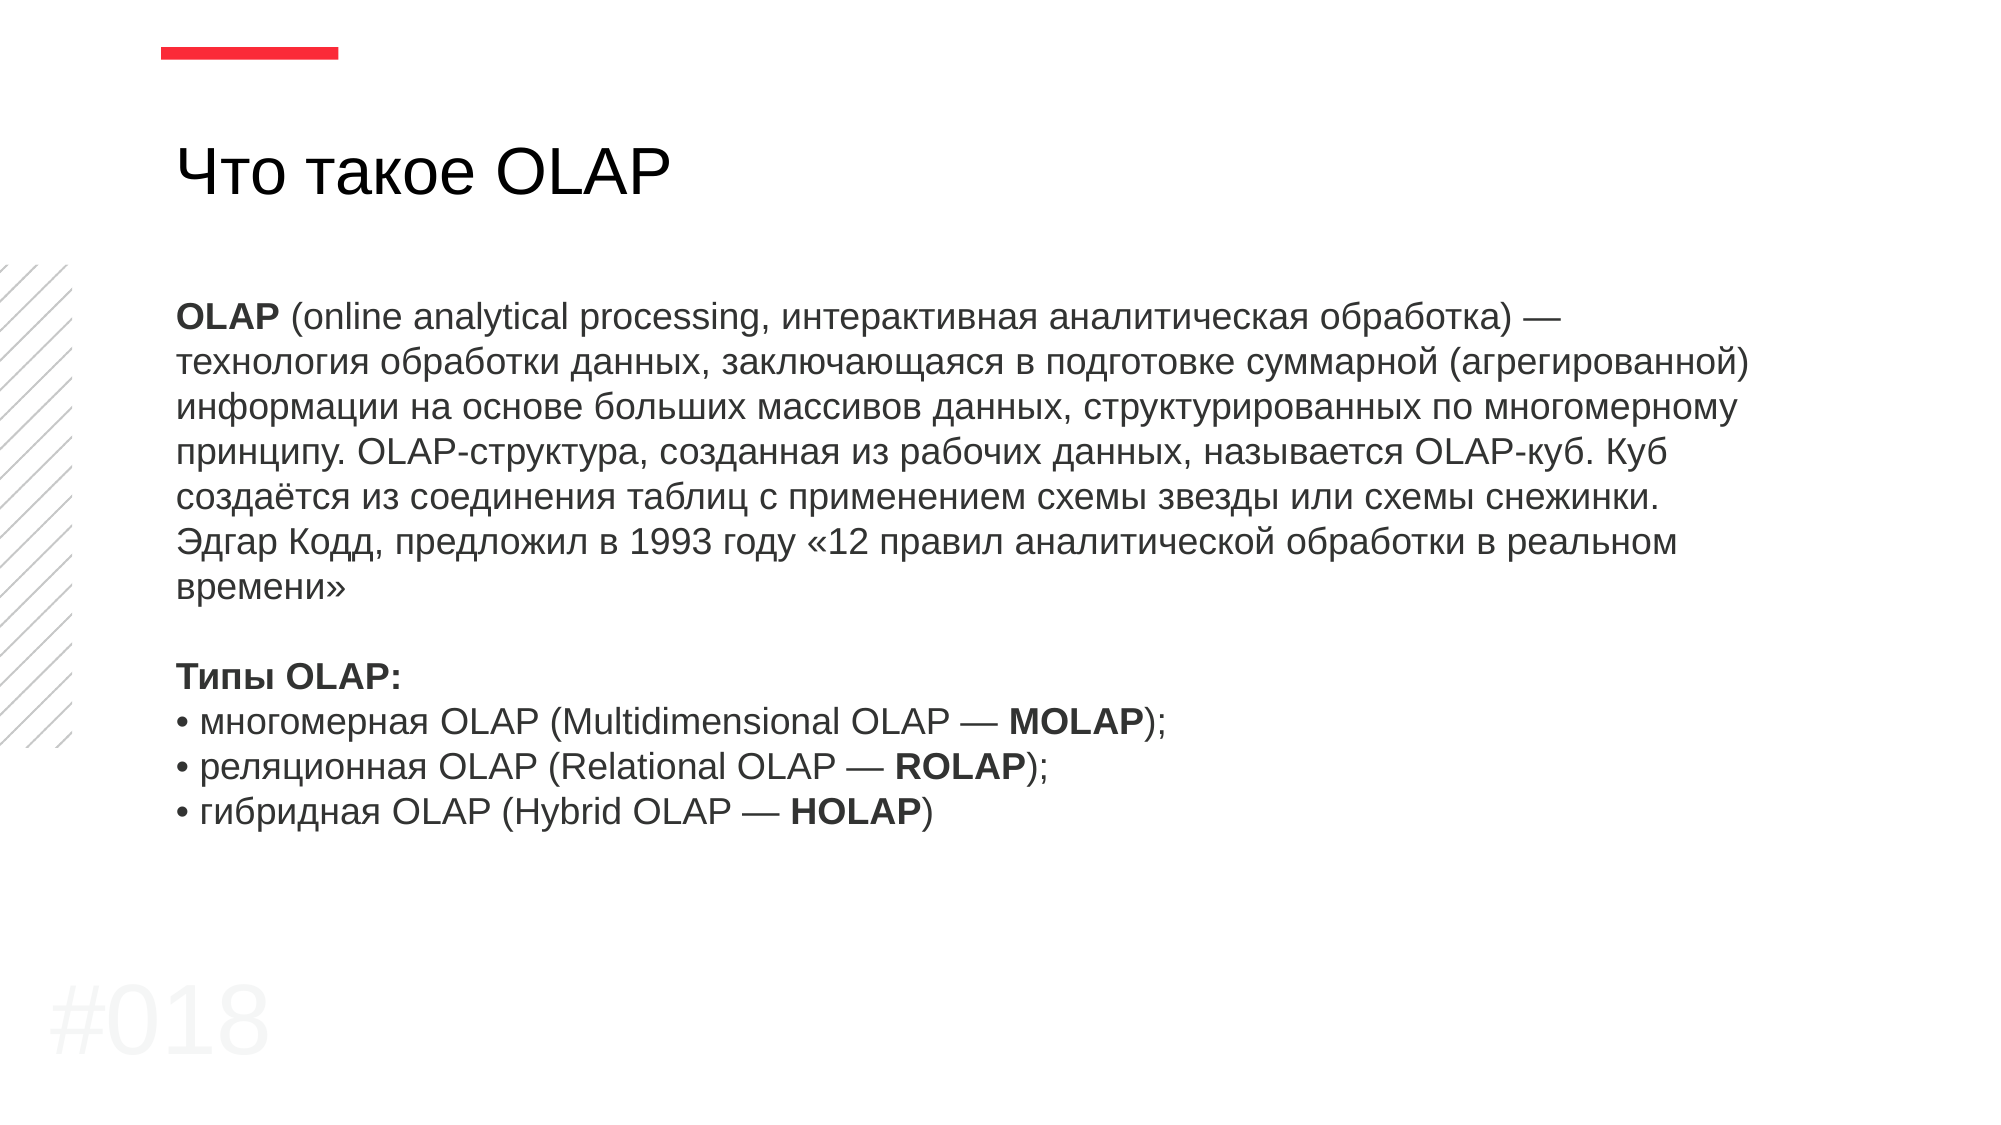

Что такое OLAP
OLAP (online analytical processing, интерактивная аналитическая обработка) — технология обработки данных, заключающаяся в подготовке суммарной (агрегированной) информации на основе больших массивов данных, структурированных по многомерному принципу. OLAP-структура, созданная из рабочих данных, называется OLAP-куб. Куб создаётся из соединения таблиц с применением схемы звезды или схемы снежинки.
Эдгар Кодд, предложил в 1993 году «12 правил аналитической обработки в реальном времени»

Типы OLAP:
• многомерная OLAP (Multidimensional OLAP — MOLAP);
• реляционная OLAP (Relational OLAP — ROLAP);
• гибридная OLAP (Hybrid OLAP — HOLAP)
#018